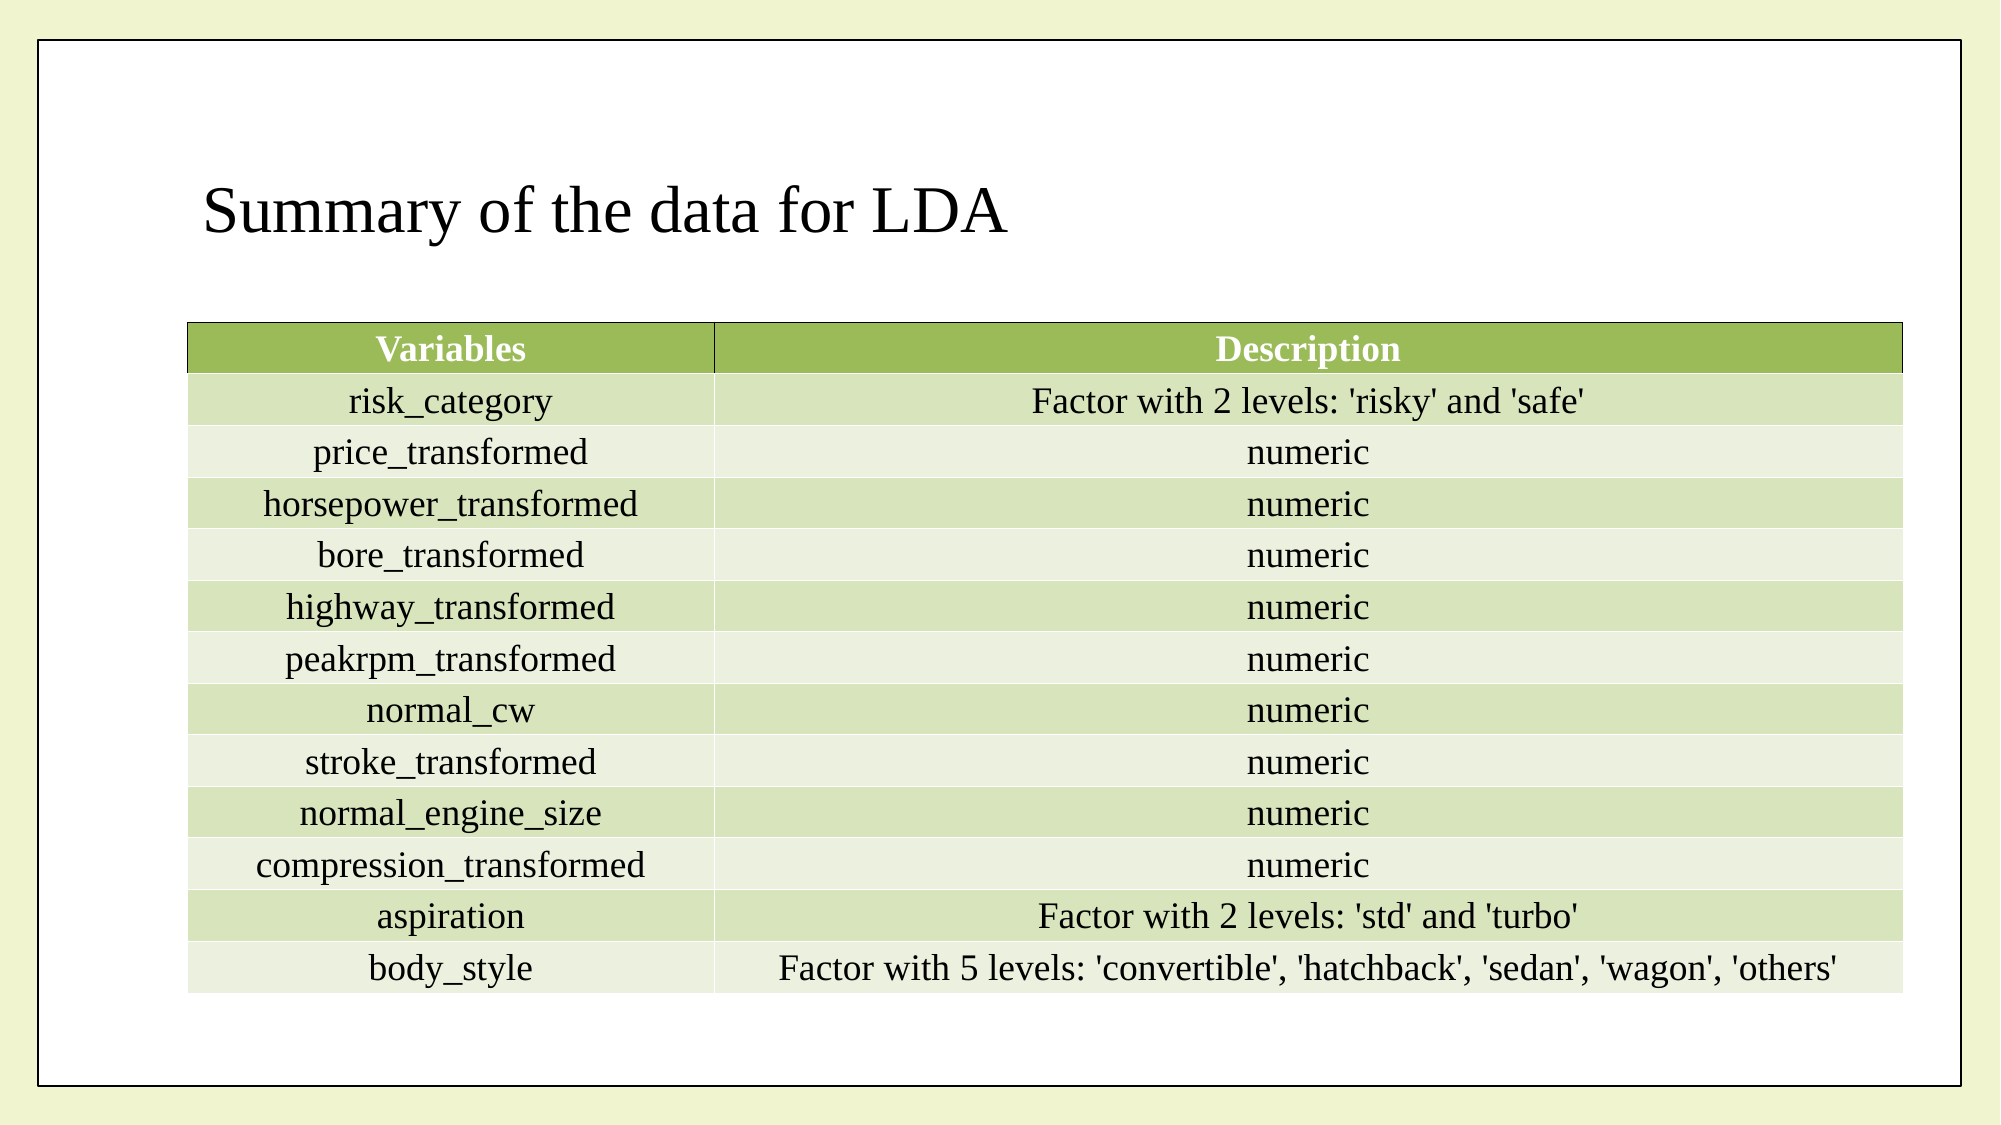

# Summary of the data for LDA
| Variables | Description |
| --- | --- |
| risk\_category | Factor with 2 levels: 'risky' and 'safe' |
| price\_transformed | numeric |
| horsepower\_transformed | numeric |
| bore\_transformed | numeric |
| highway\_transformed | numeric |
| peakrpm\_transformed | numeric |
| normal\_cw | numeric |
| stroke\_transformed | numeric |
| normal\_engine\_size | numeric |
| compression\_transformed | numeric |
| aspiration | Factor with 2 levels: 'std' and 'turbo' |
| body\_style | Factor with 5 levels: 'convertible', 'hatchback', 'sedan', 'wagon', 'others' |